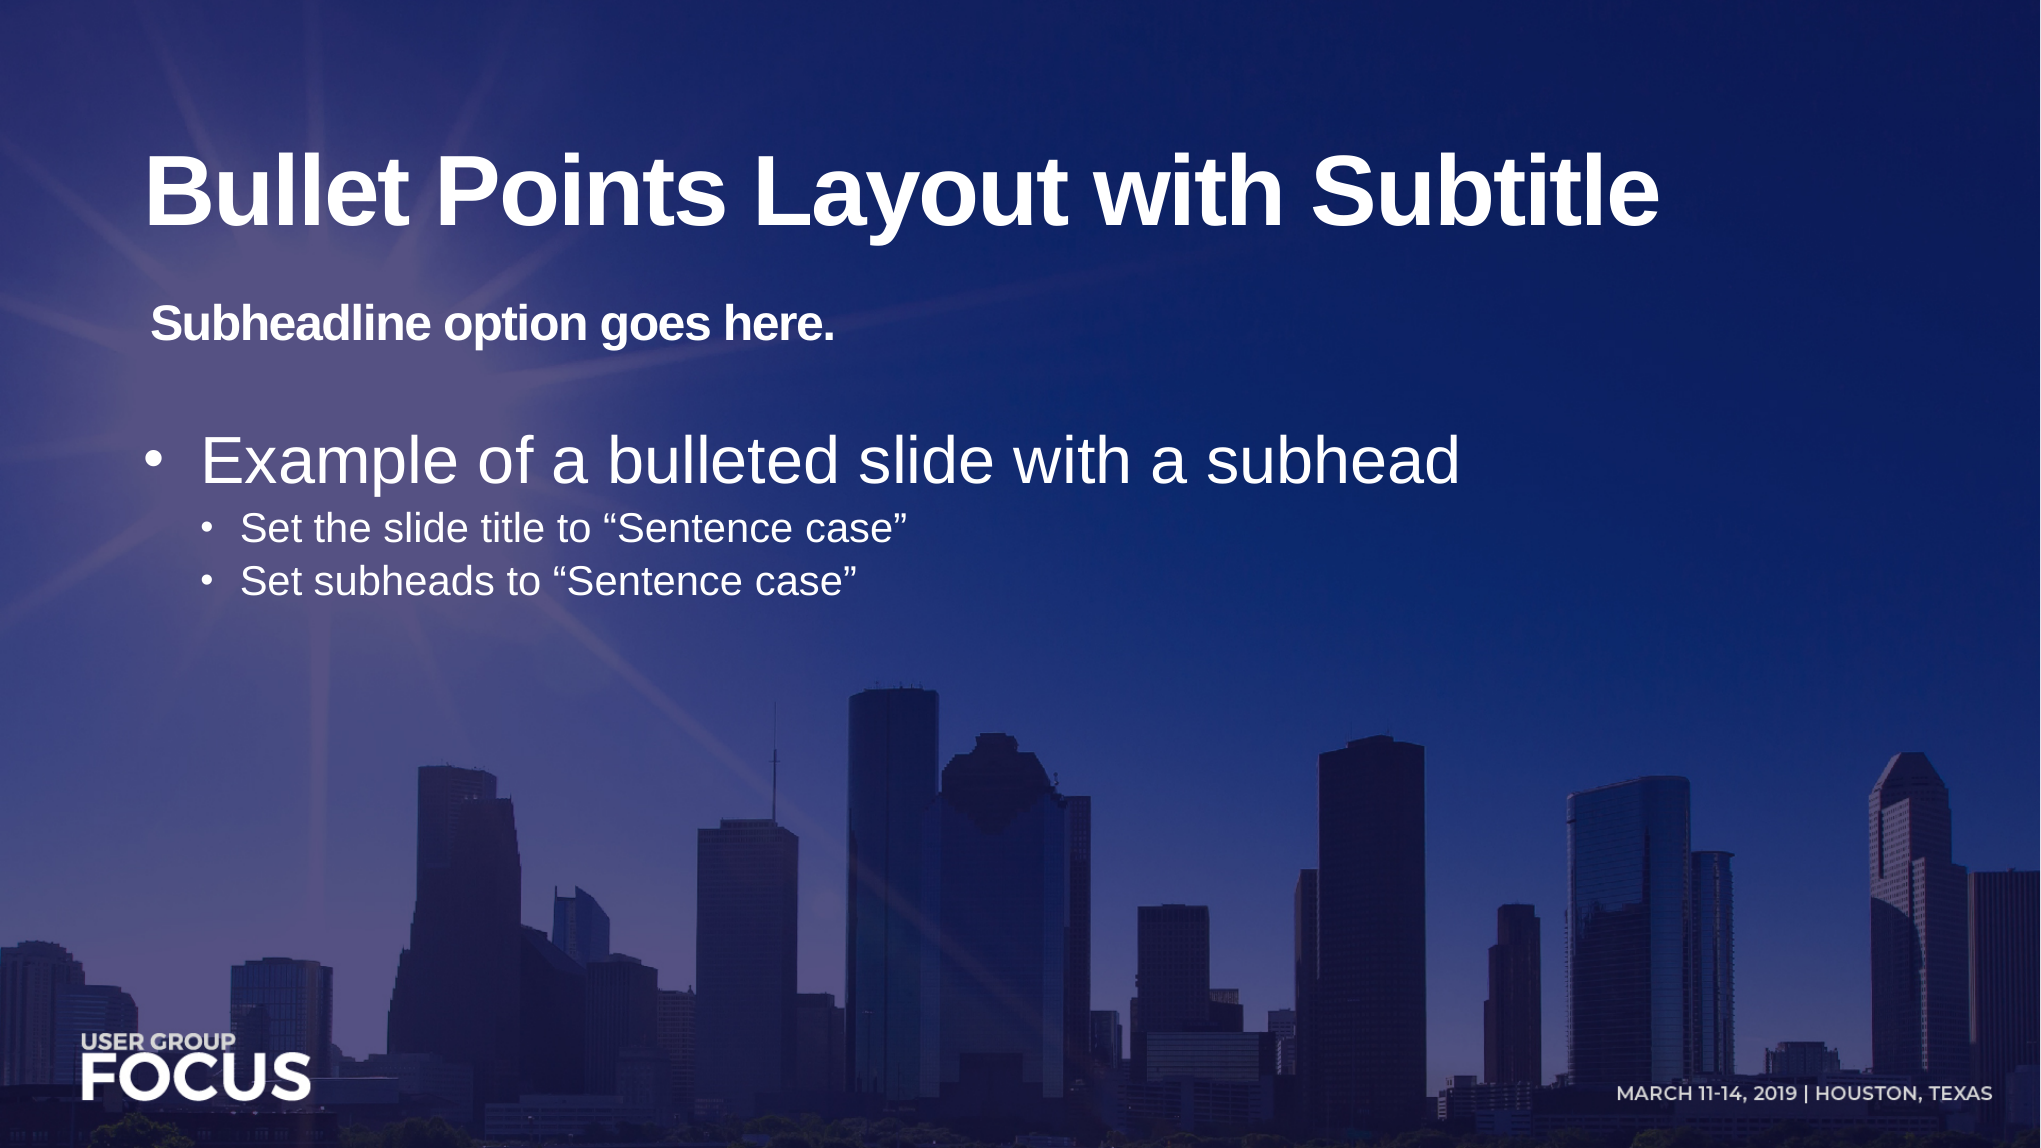

# Bullet Points Layout with Subtitle
Subheadline option goes here.
Example of a bulleted slide with a subhead
Set the slide title to “Sentence case”
Set subheads to “Sentence case”